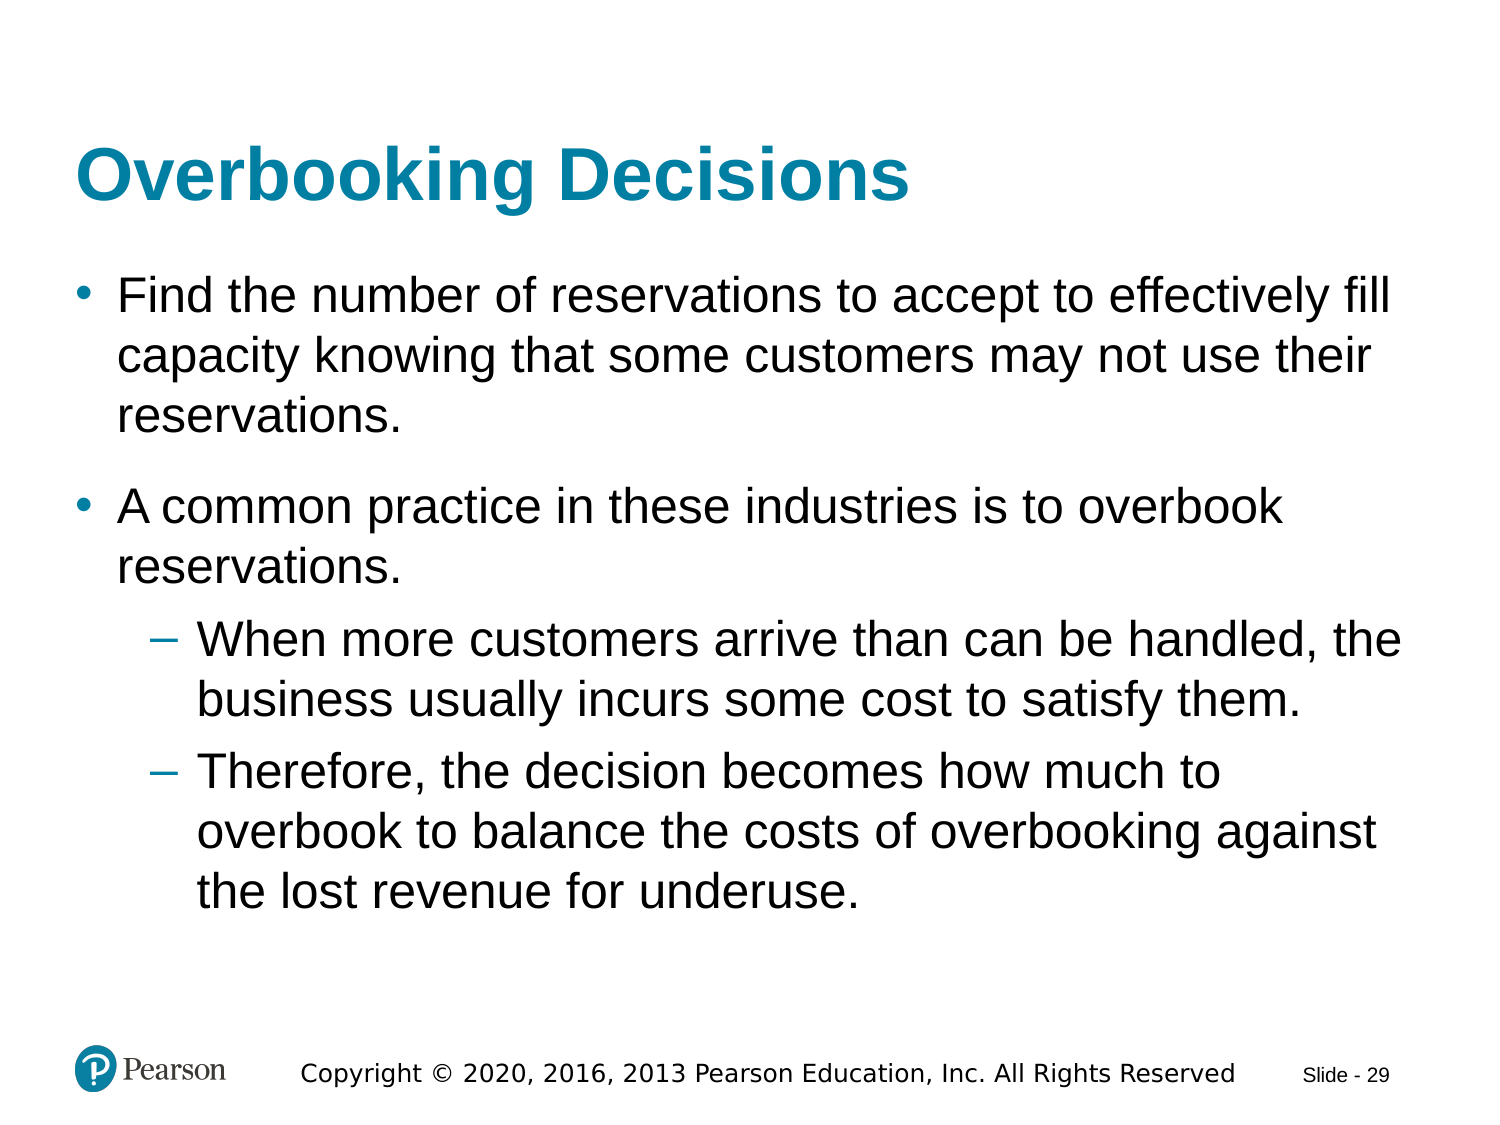

# Overbooking Decisions
Find the number of reservations to accept to effectively fill capacity knowing that some customers may not use their reservations.
A common practice in these industries is to overbook reservations.
When more customers arrive than can be handled, the business usually incurs some cost to satisfy them.
Therefore, the decision becomes how much to overbook to balance the costs of overbooking against the lost revenue for underuse.